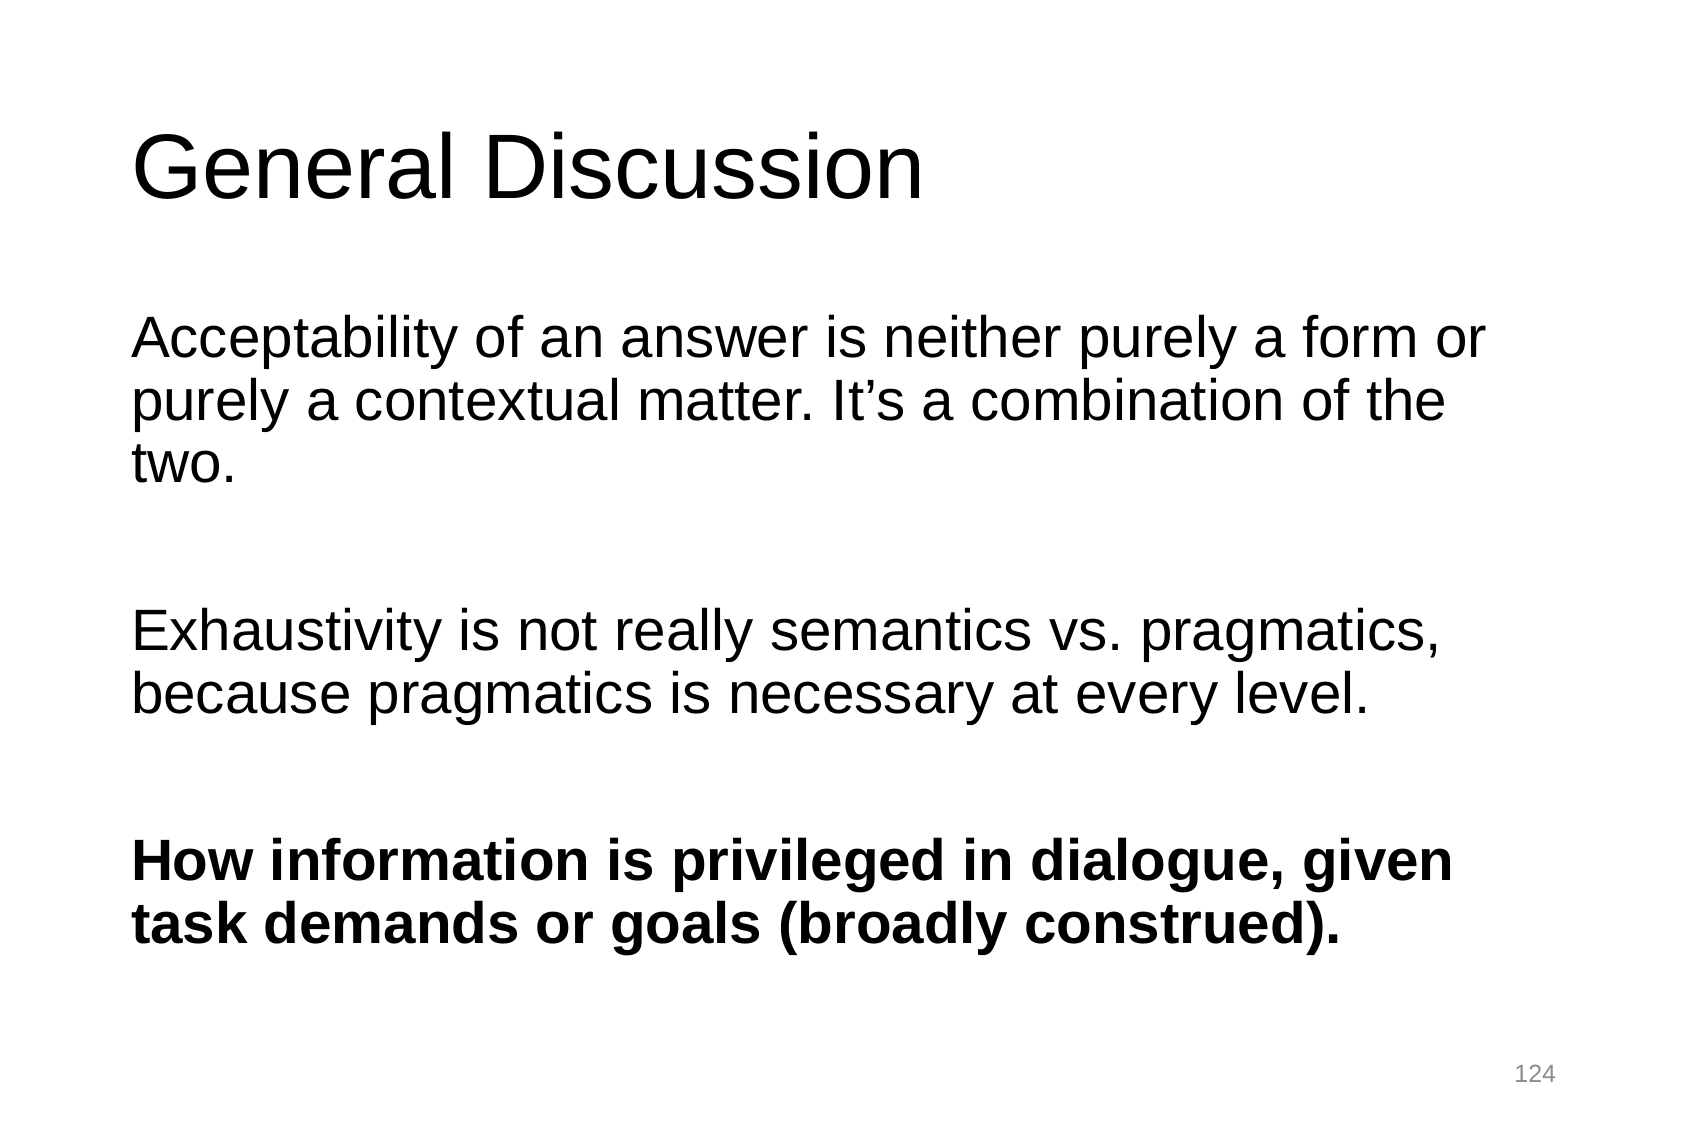

# General Discussion
Acceptability of an answer is neither purely a form or purely a contextual matter. It’s a combination of the two.

Exhaustivity is not really semantics vs. pragmatics, because pragmatics is necessary at every level.

How information is privileged in dialogue, given task demands or goals (broadly construed).
124